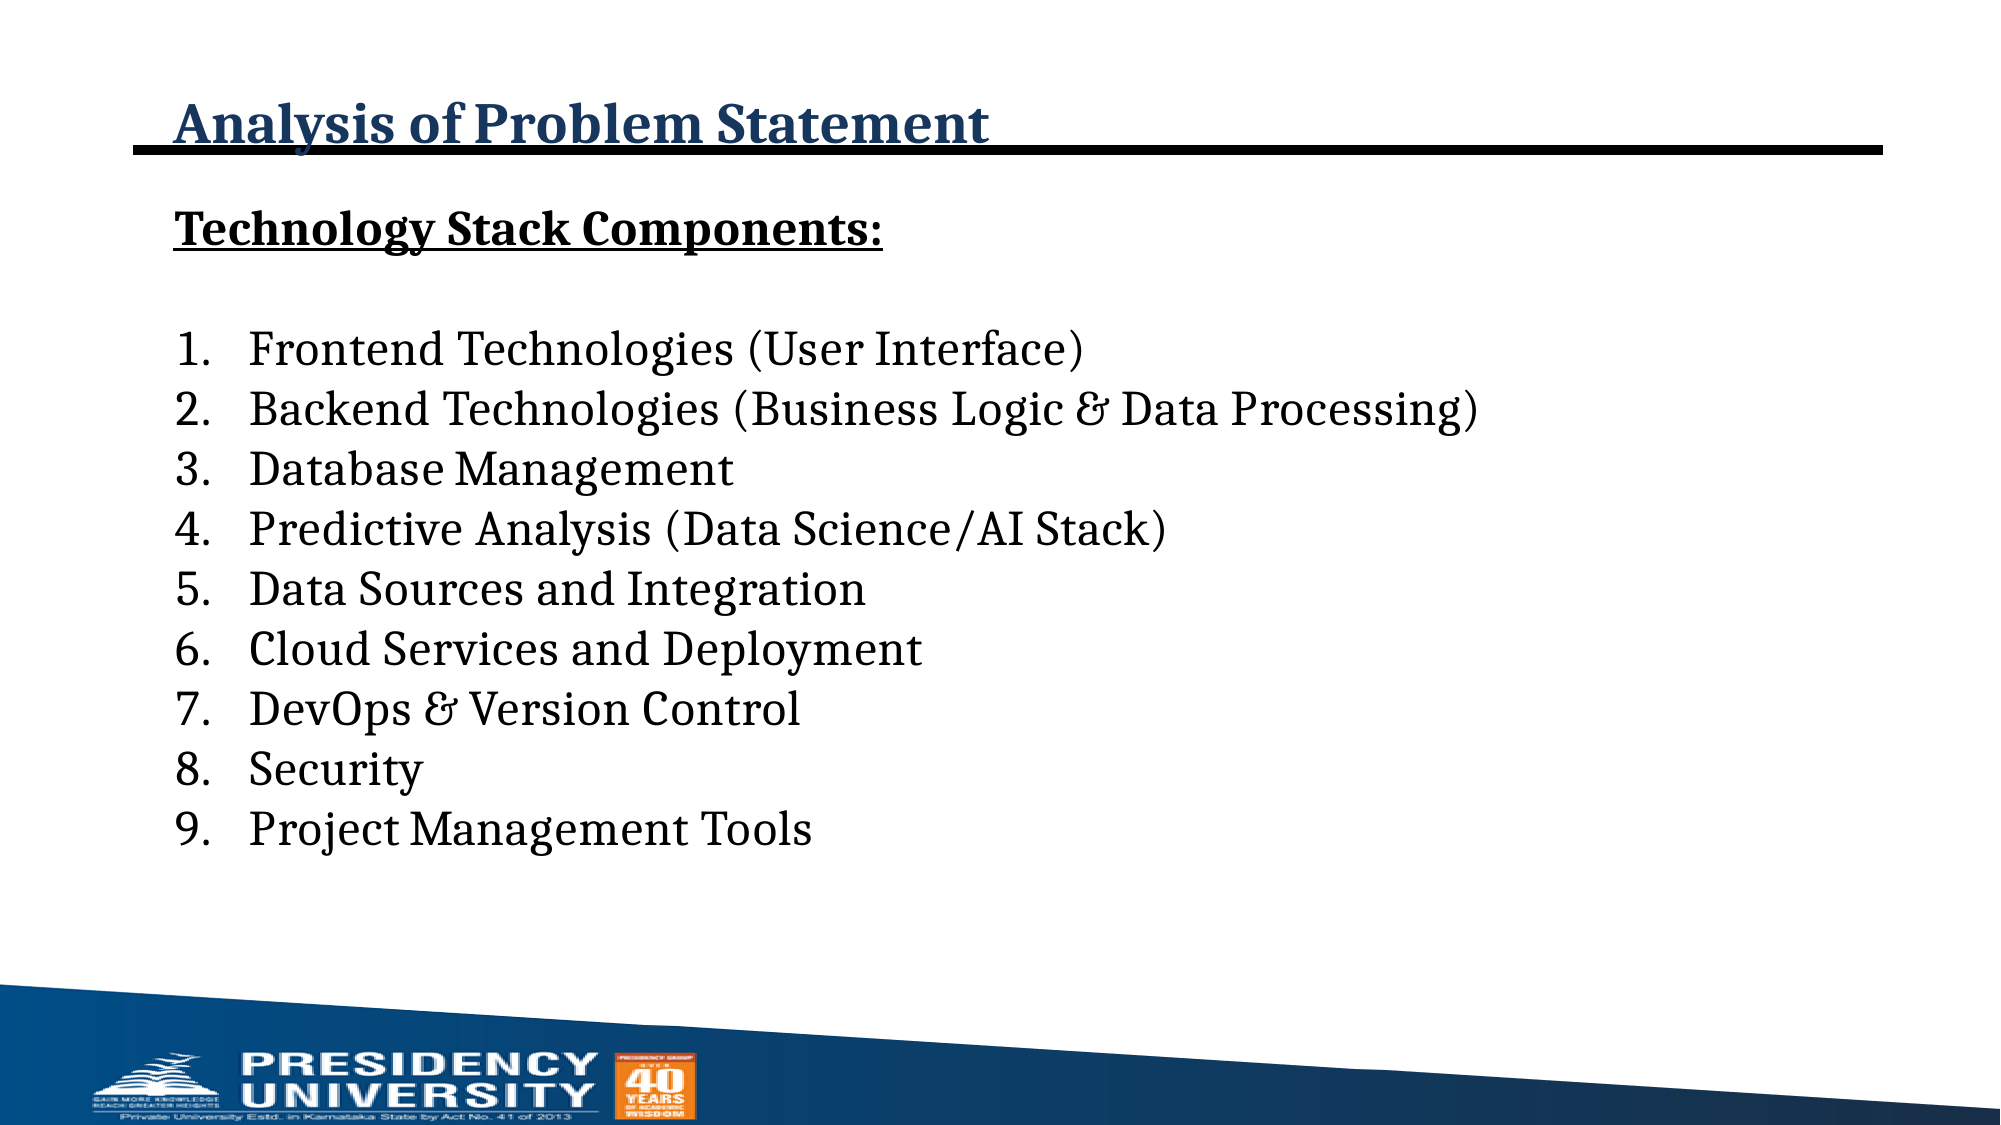

# Analysis of Problem Statement
Technology Stack Components:

Frontend Technologies (User Interface)
Backend Technologies (Business Logic & Data Processing)
Database Management
Predictive Analysis (Data Science/AI Stack)
Data Sources and Integration
Cloud Services and Deployment
DevOps & Version Control
Security
Project Management Tools